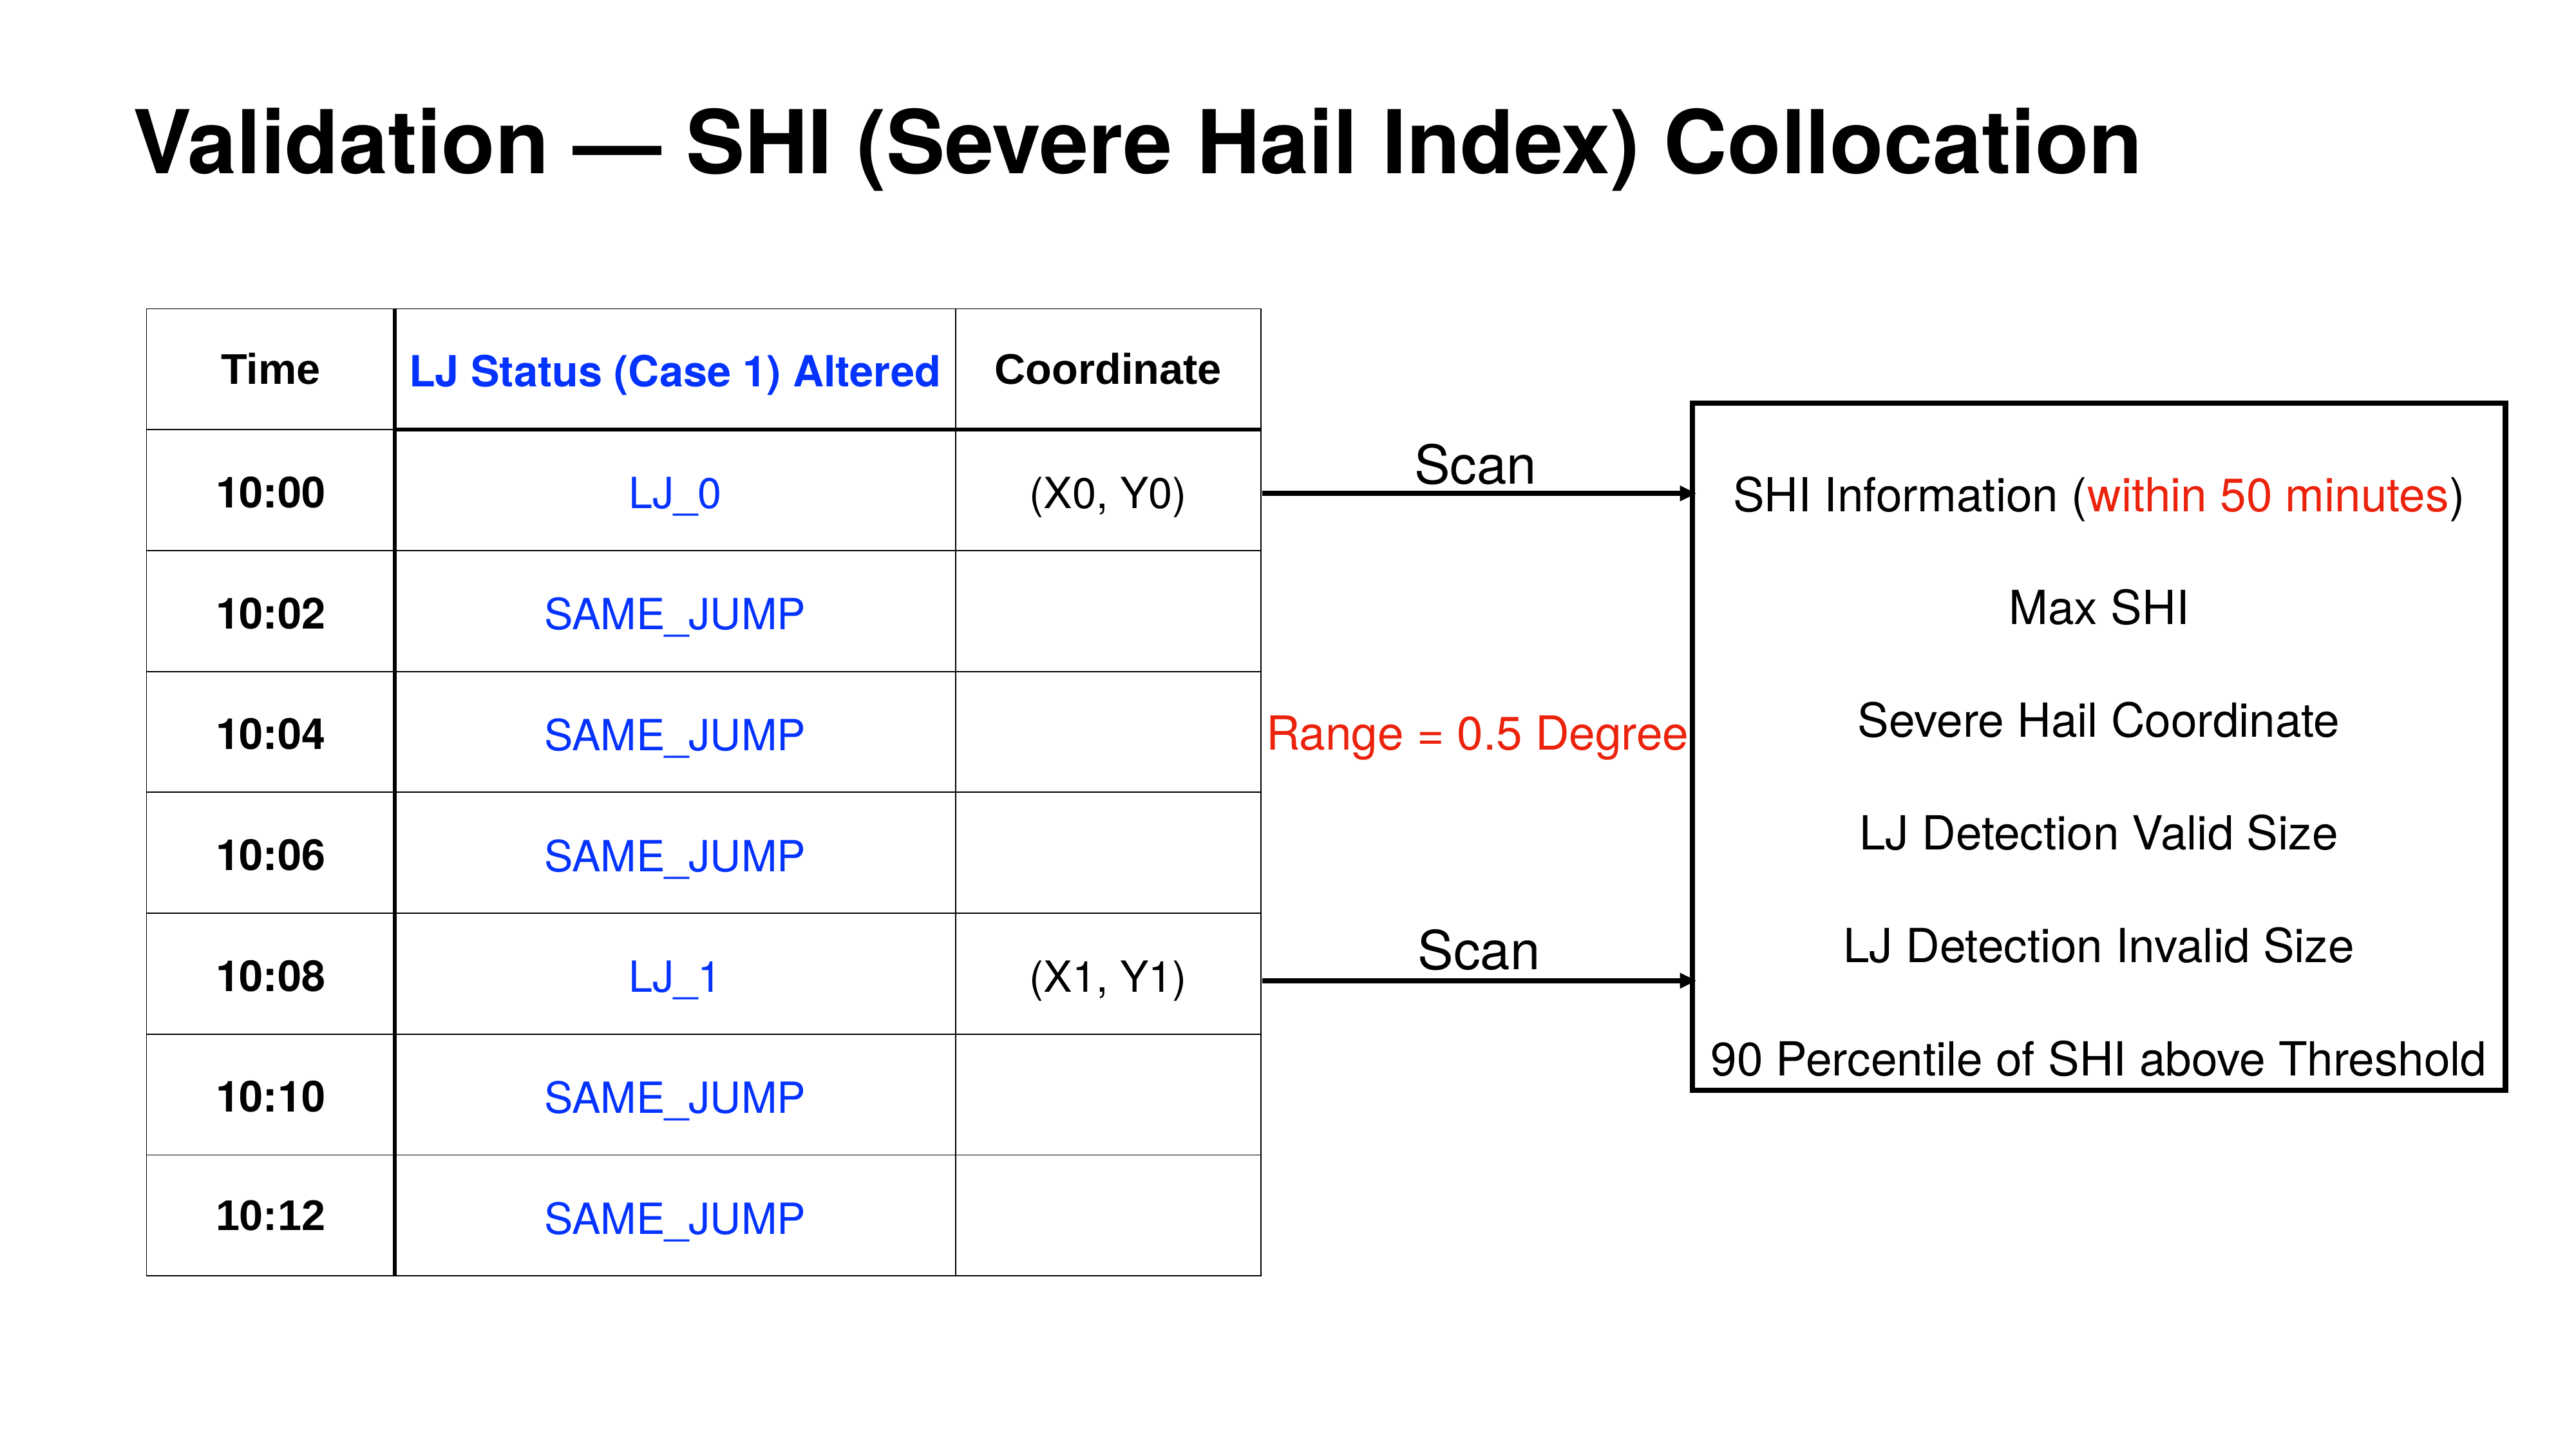

# Validation — SHI (Severe Hail Index) Collocation
| Time | LJ Status (Case 1) Altered | Coordinate |
| --- | --- | --- |
| 10:00 | LJ\_0 | (X0, Y0) |
| 10:02 | SAME\_JUMP |  |
| 10:04 | SAME\_JUMP |  |
| 10:06 | SAME\_JUMP |  |
| 10:08 | LJ\_1 | (X1, Y1) |
| 10:10 | SAME\_JUMP |  |
| 10:12 | SAME\_JUMP |  |
Scan
Scan
Range = 0.5 Degree
SHI Information (within 50 minutes)
Max SHI
Severe Hail Coordinate
LJ Detection Valid Size
LJ Detection Invalid Size
90 Percentile of SHI above Threshold